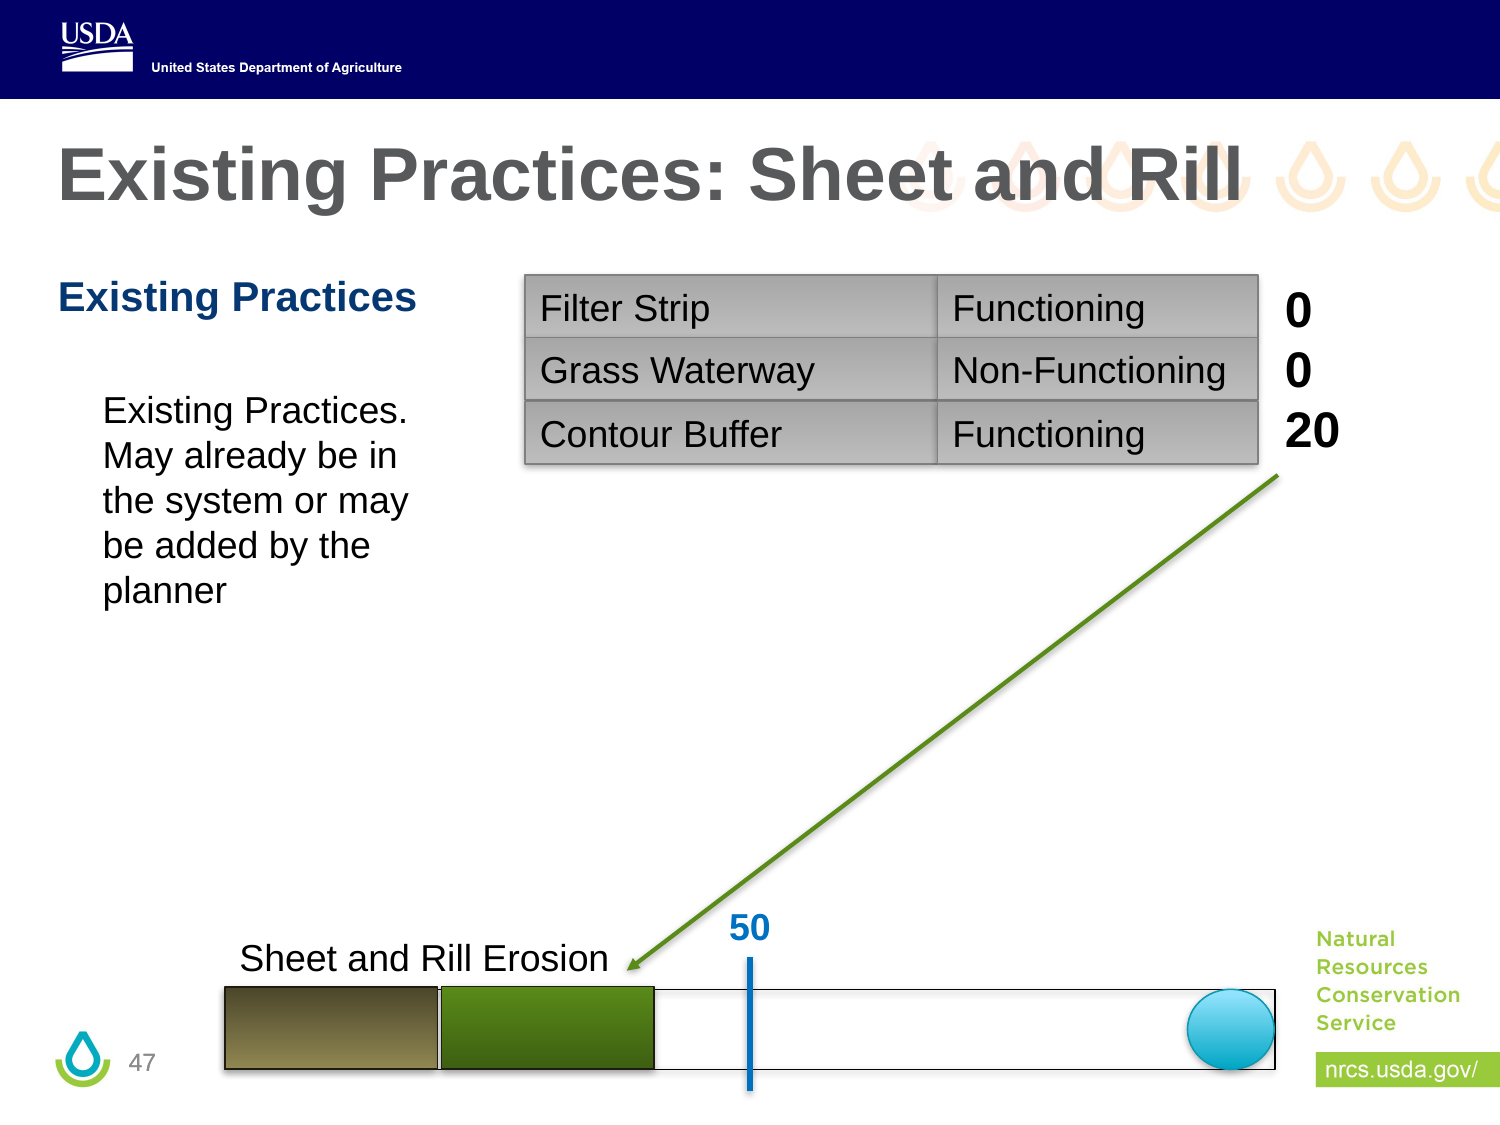

# Existing Practices: Sheet and Rill
Existing Practices
0
0
20
Filter Strip
Functioning
Grass Waterway
Non-Functioning
Existing Practices.  May already be in the system or may be added by the planner
Contour Buffer
Functioning
50
Sheet and Rill Erosion

47
47